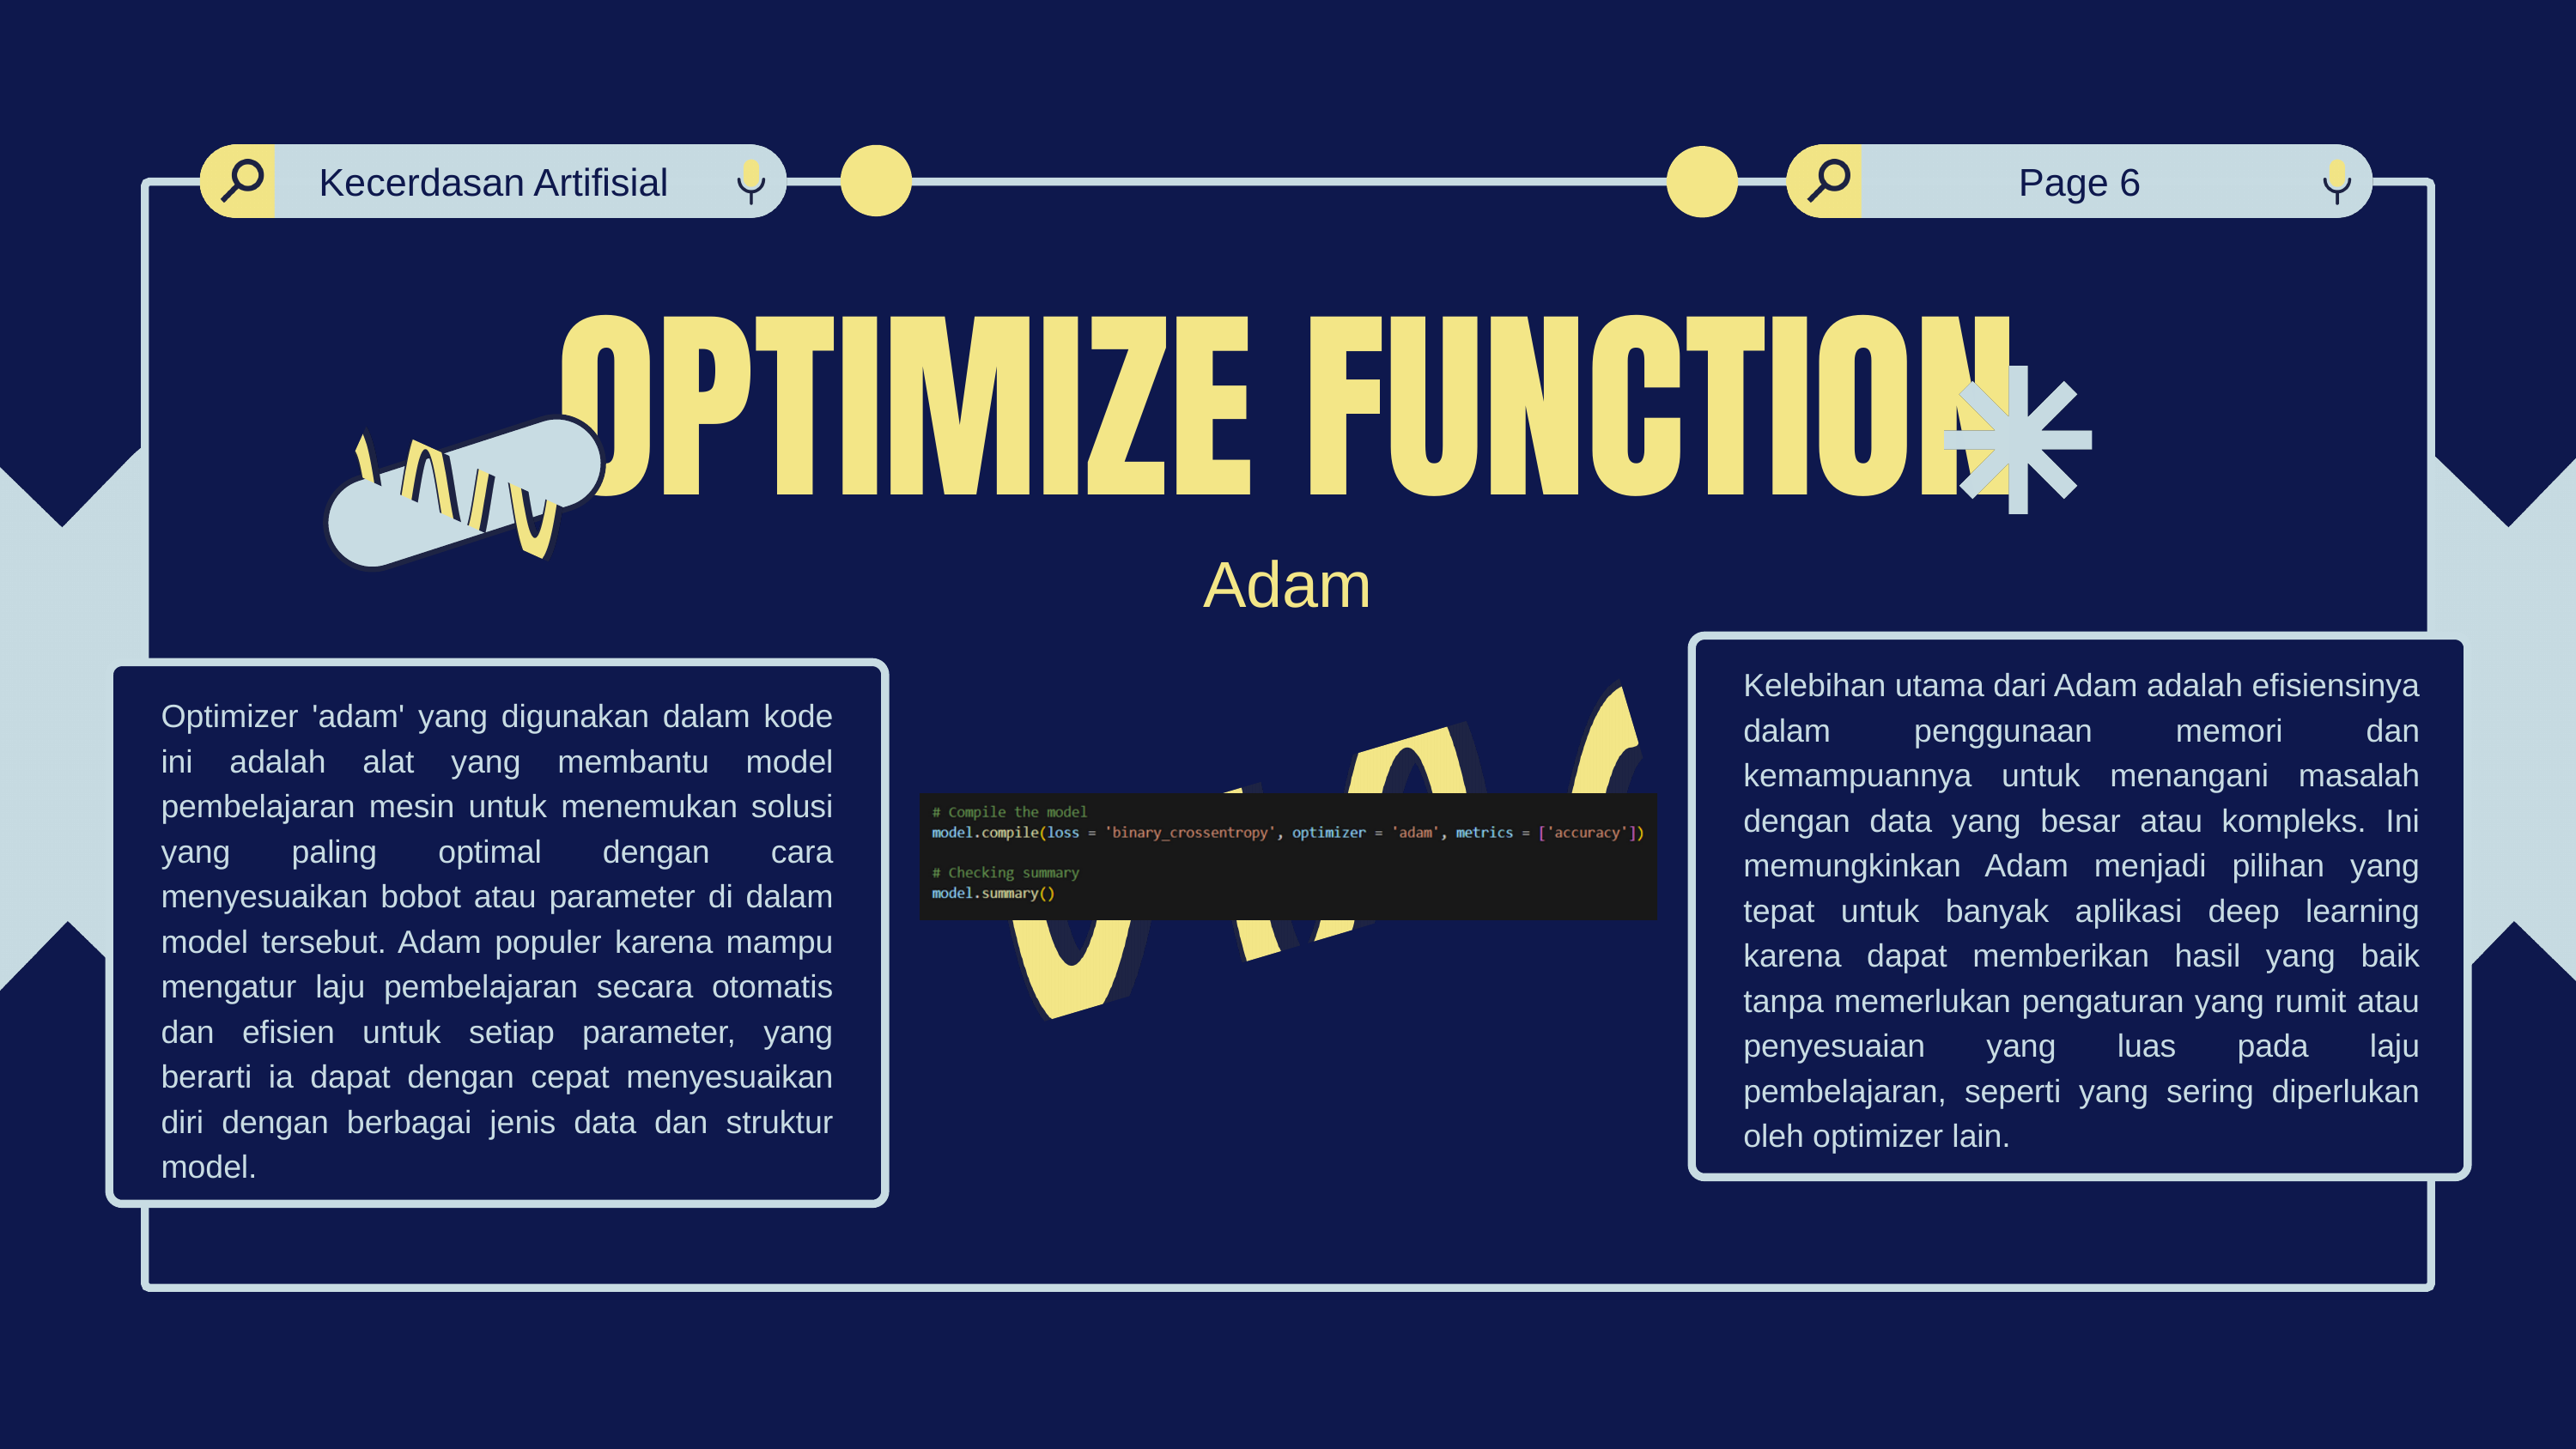

Kecerdasan Artifisial
Page 6

OPTIMIZE FUNCTION

Adam

Kelebihan utama dari Adam adalah efisiensinya dalam penggunaan memori dan kemampuannya untuk menangani masalah dengan data yang besar atau kompleks. Ini memungkinkan Adam menjadi pilihan yang tepat untuk banyak aplikasi deep learning karena dapat memberikan hasil yang baik tanpa memerlukan pengaturan yang rumit atau penyesuaian yang luas pada laju pembelajaran, seperti yang sering diperlukan oleh optimizer lain.

Optimizer 'adam' yang digunakan dalam kode ini adalah alat yang membantu model pembelajaran mesin untuk menemukan solusi yang paling optimal dengan cara menyesuaikan bobot atau parameter di dalam model tersebut. Adam populer karena mampu mengatur laju pembelajaran secara otomatis dan efisien untuk setiap parameter, yang berarti ia dapat dengan cepat menyesuaikan diri dengan berbagai jenis data dan struktur model.